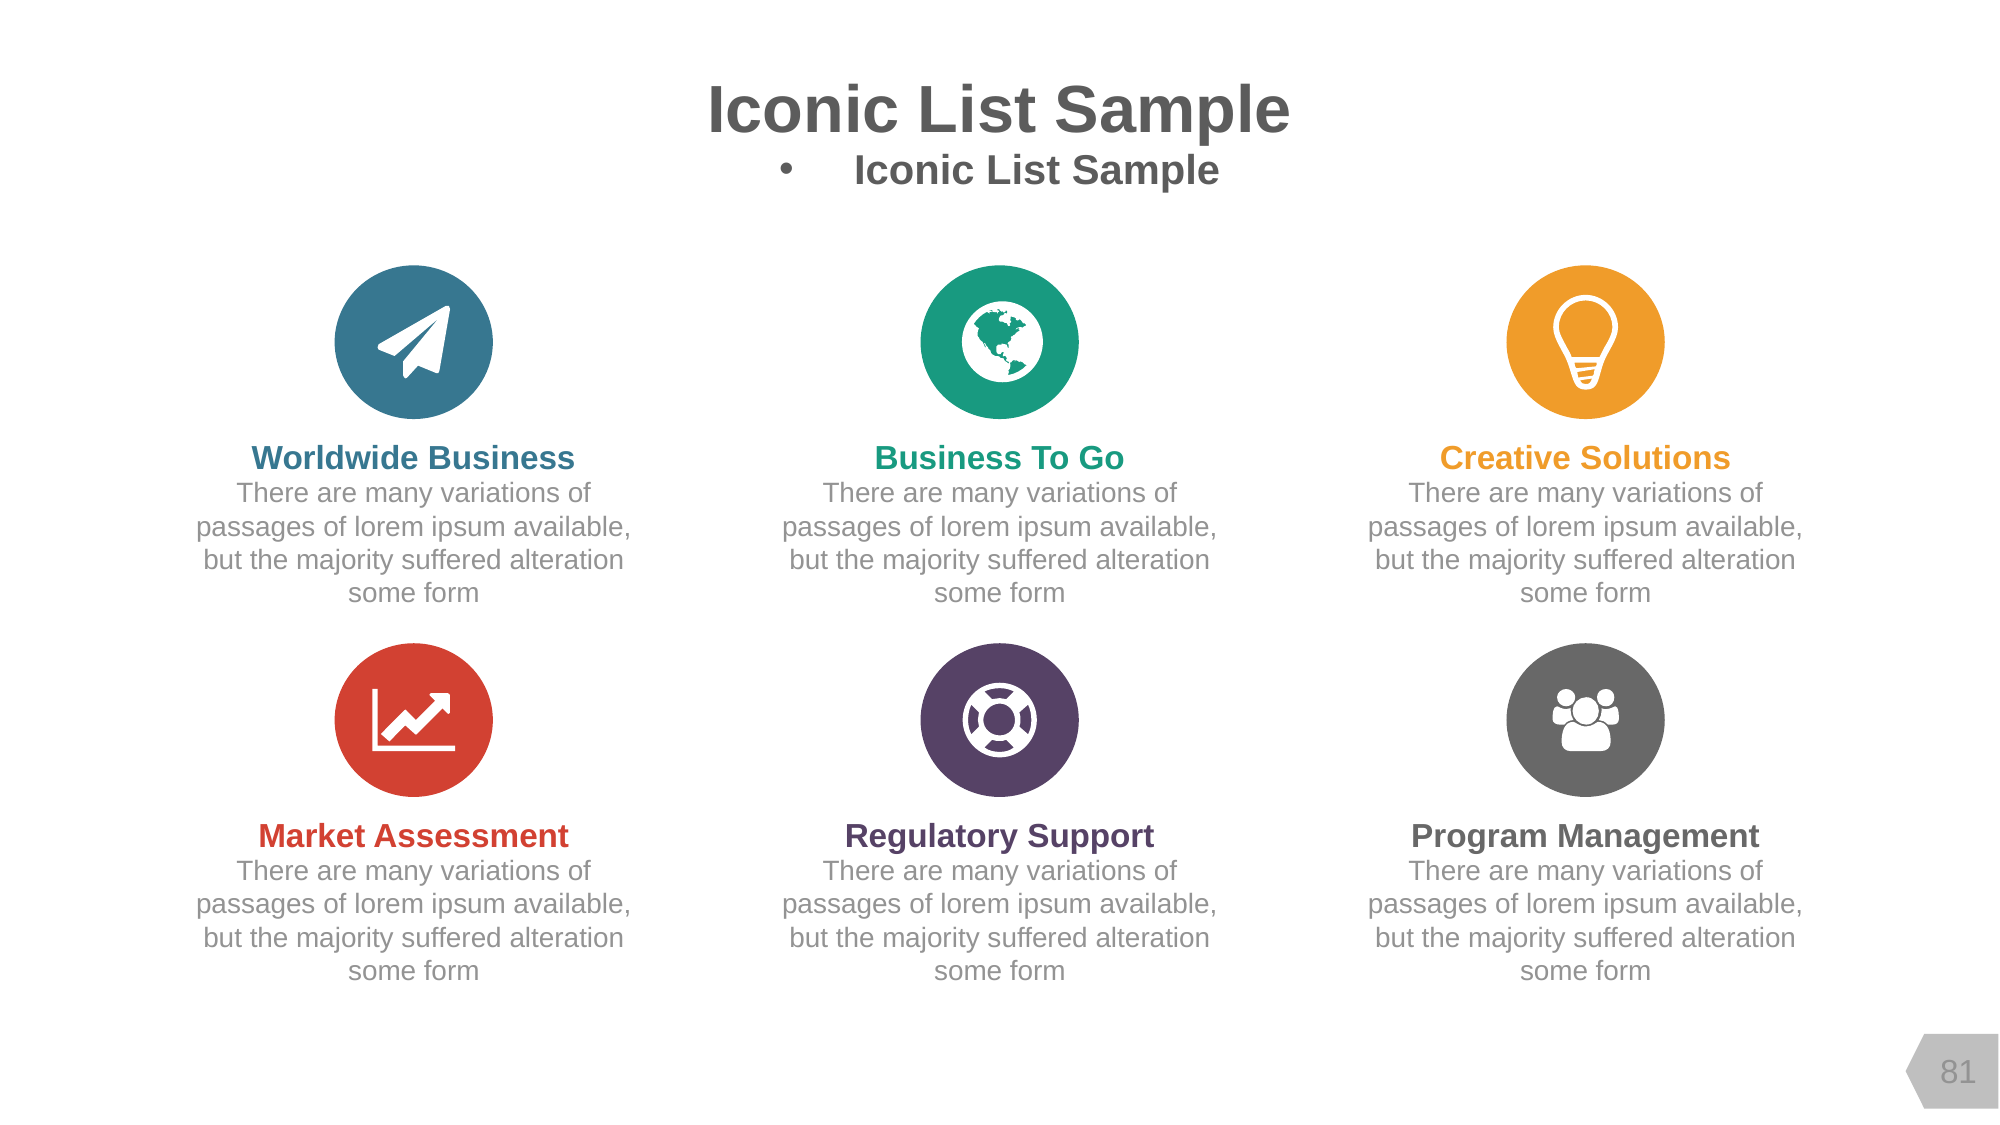

Iconic List Sample
Iconic List Sample

Worldwide Business
There are many variations of passages of lorem ipsum available, but the majority suffered alteration
some form
Business To Go
There are many variations of passages of lorem ipsum available, but the majority suffered alteration
some form
Creative Solutions
There are many variations of passages of lorem ipsum available, but the majority suffered alteration
some form

Market Assessment
There are many variations of passages of lorem ipsum available, but the majority suffered alteration
some form
Regulatory Support
There are many variations of passages of lorem ipsum available, but the majority suffered alteration
some form
Program Management
There are many variations of passages of lorem ipsum available, but the majority suffered alteration
some form